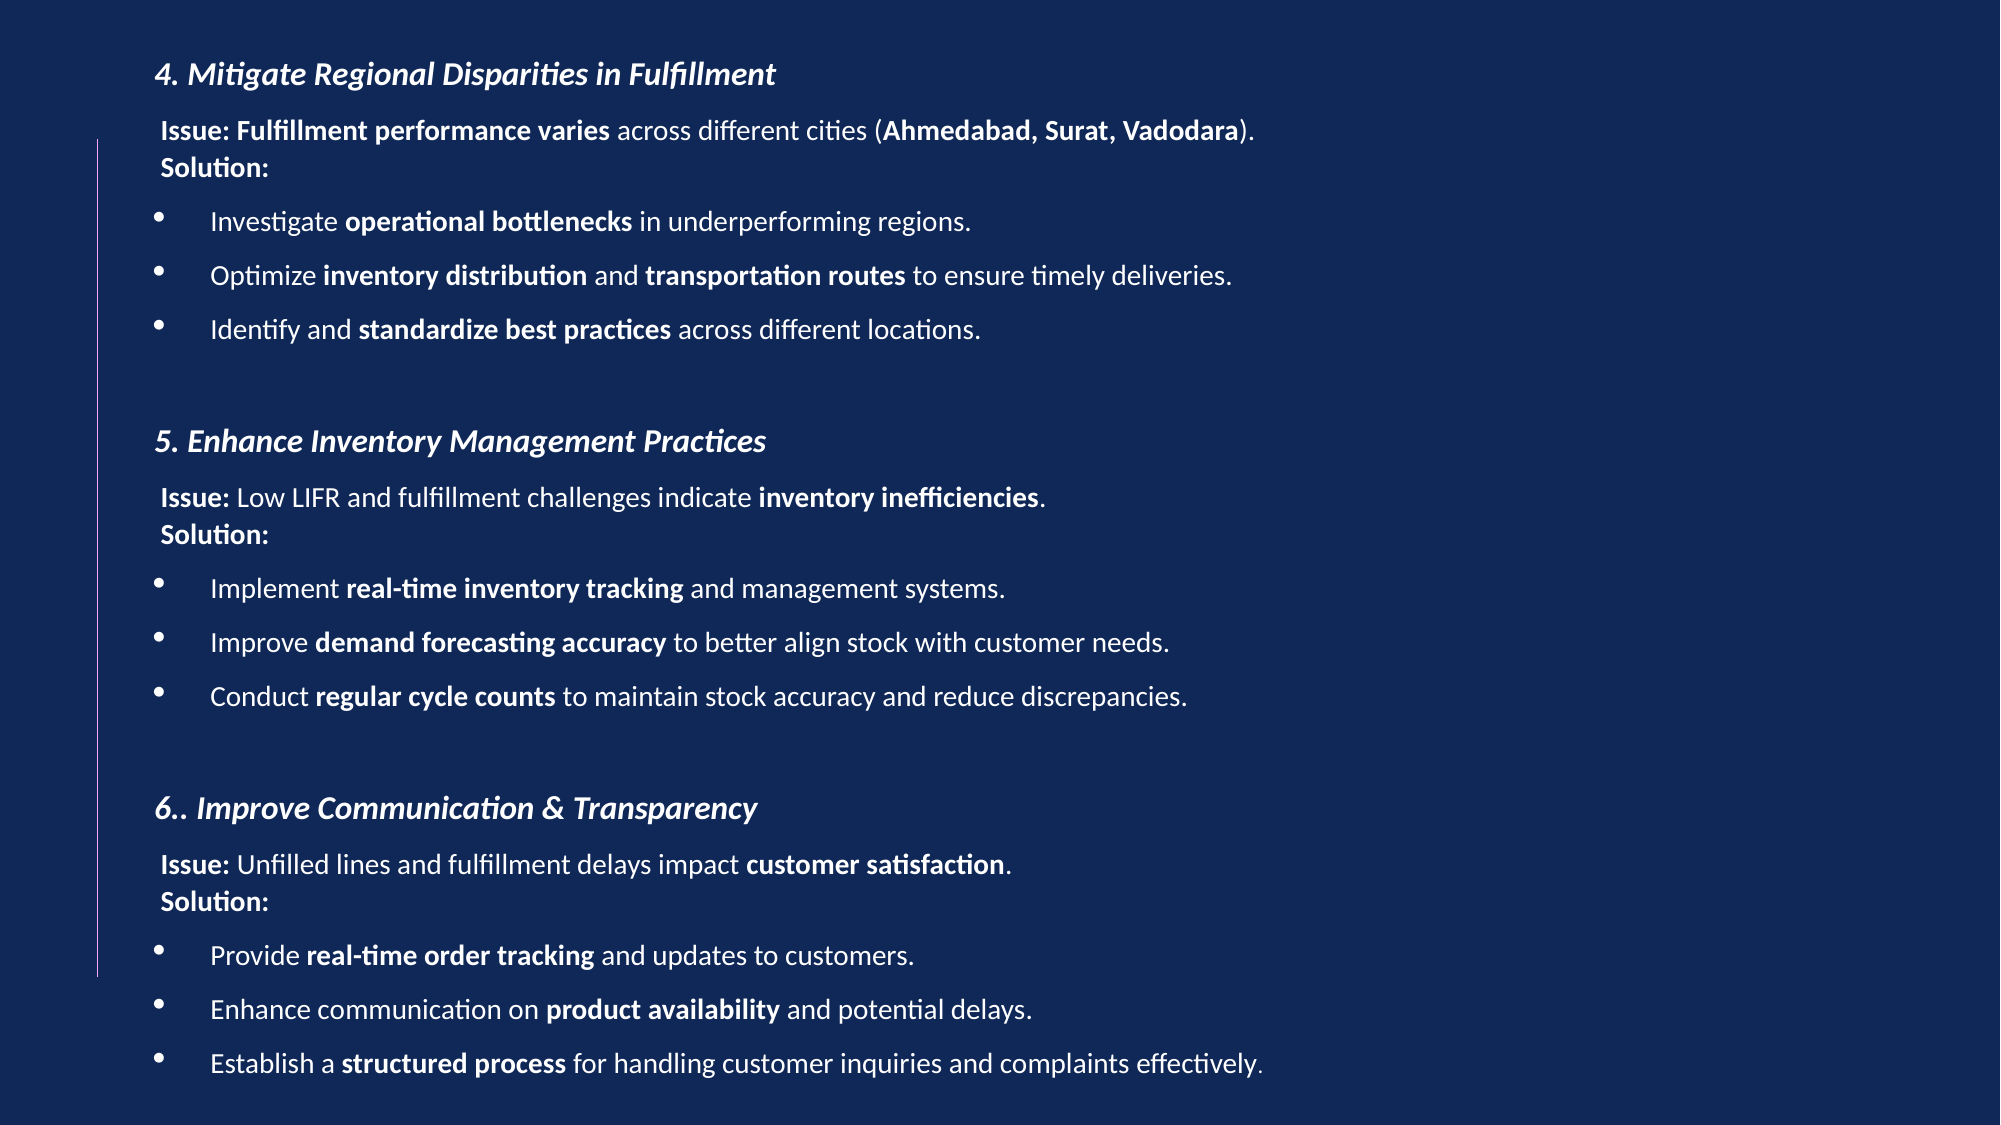

4. Mitigate Regional Disparities in Fulfillment
 Issue: Fulfillment performance varies across different cities (Ahmedabad, Surat, Vadodara).
 Solution:
Investigate operational bottlenecks in underperforming regions.
Optimize inventory distribution and transportation routes to ensure timely deliveries.
Identify and standardize best practices across different locations.

5. Enhance Inventory Management Practices
 Issue: Low LIFR and fulfillment challenges indicate inventory inefficiencies.
 Solution:
Implement real-time inventory tracking and management systems.
Improve demand forecasting accuracy to better align stock with customer needs.
Conduct regular cycle counts to maintain stock accuracy and reduce discrepancies.

6.. Improve Communication & Transparency
 Issue: Unfilled lines and fulfillment delays impact customer satisfaction.
 Solution:
Provide real-time order tracking and updates to customers.
Enhance communication on product availability and potential delays.
Establish a structured process for handling customer inquiries and complaints effectively.